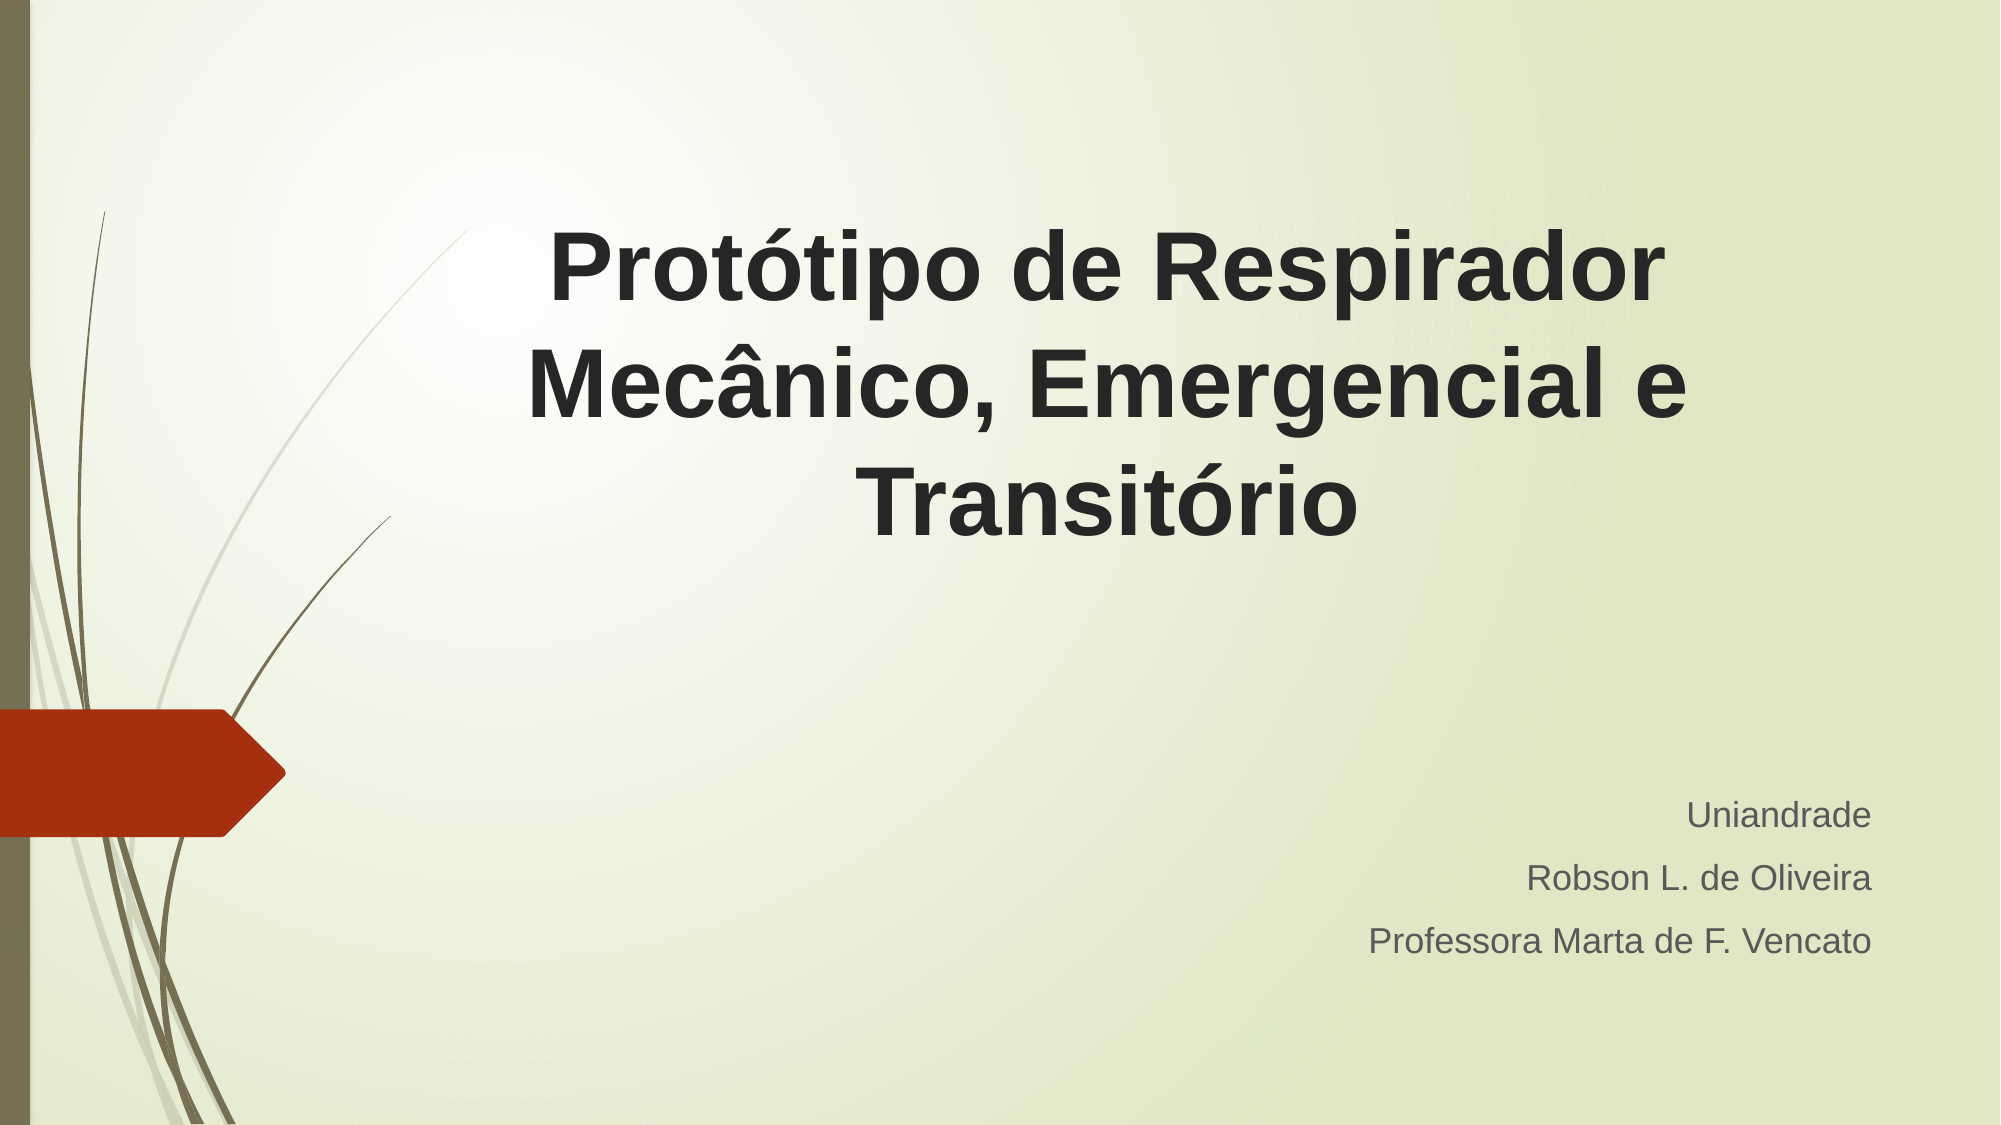

# Protótipo de Respirador Mecânico, Emergencial e Transitório
Uniandrade
Robson L. de Oliveira
 Professora Marta de F. Vencato